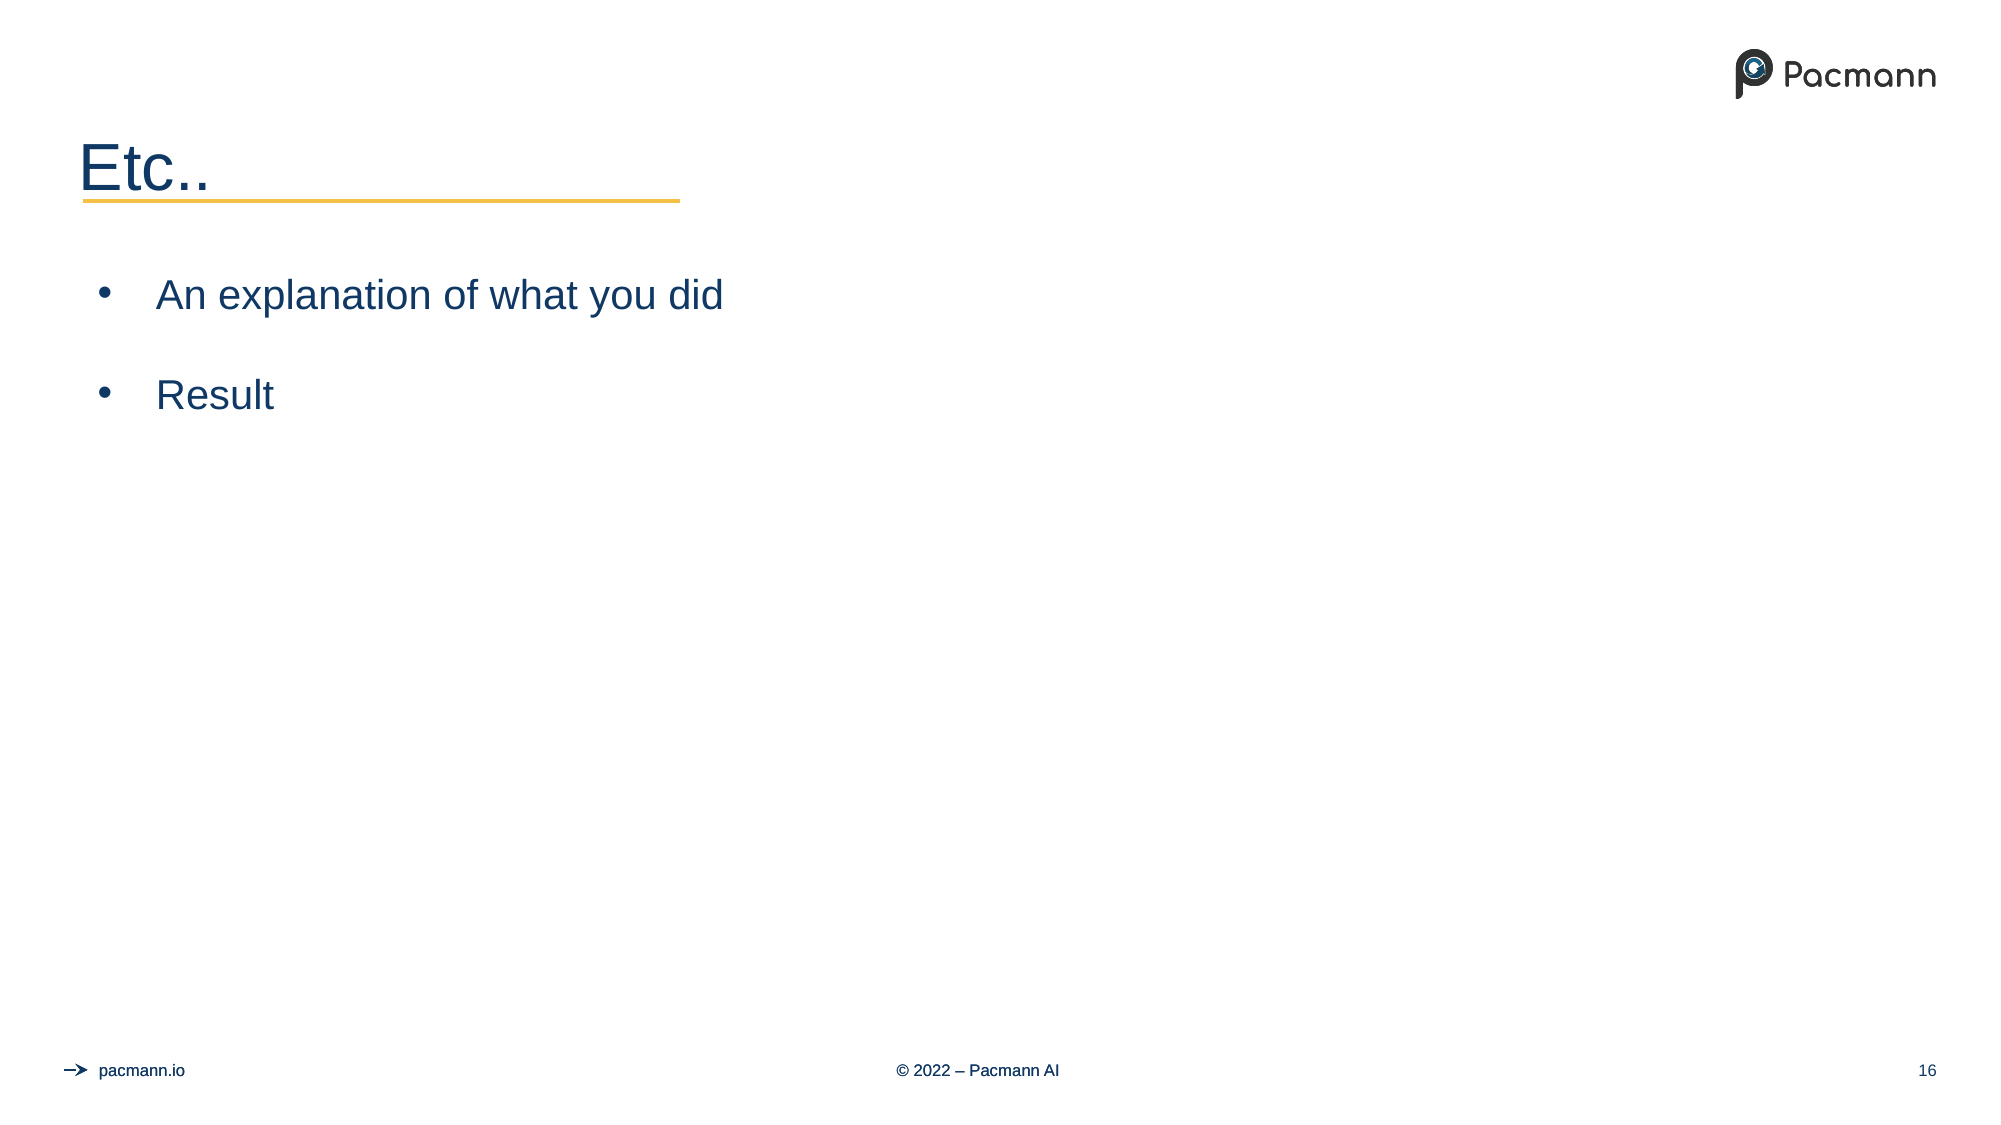

# Etc..
An explanation of what you did

Result